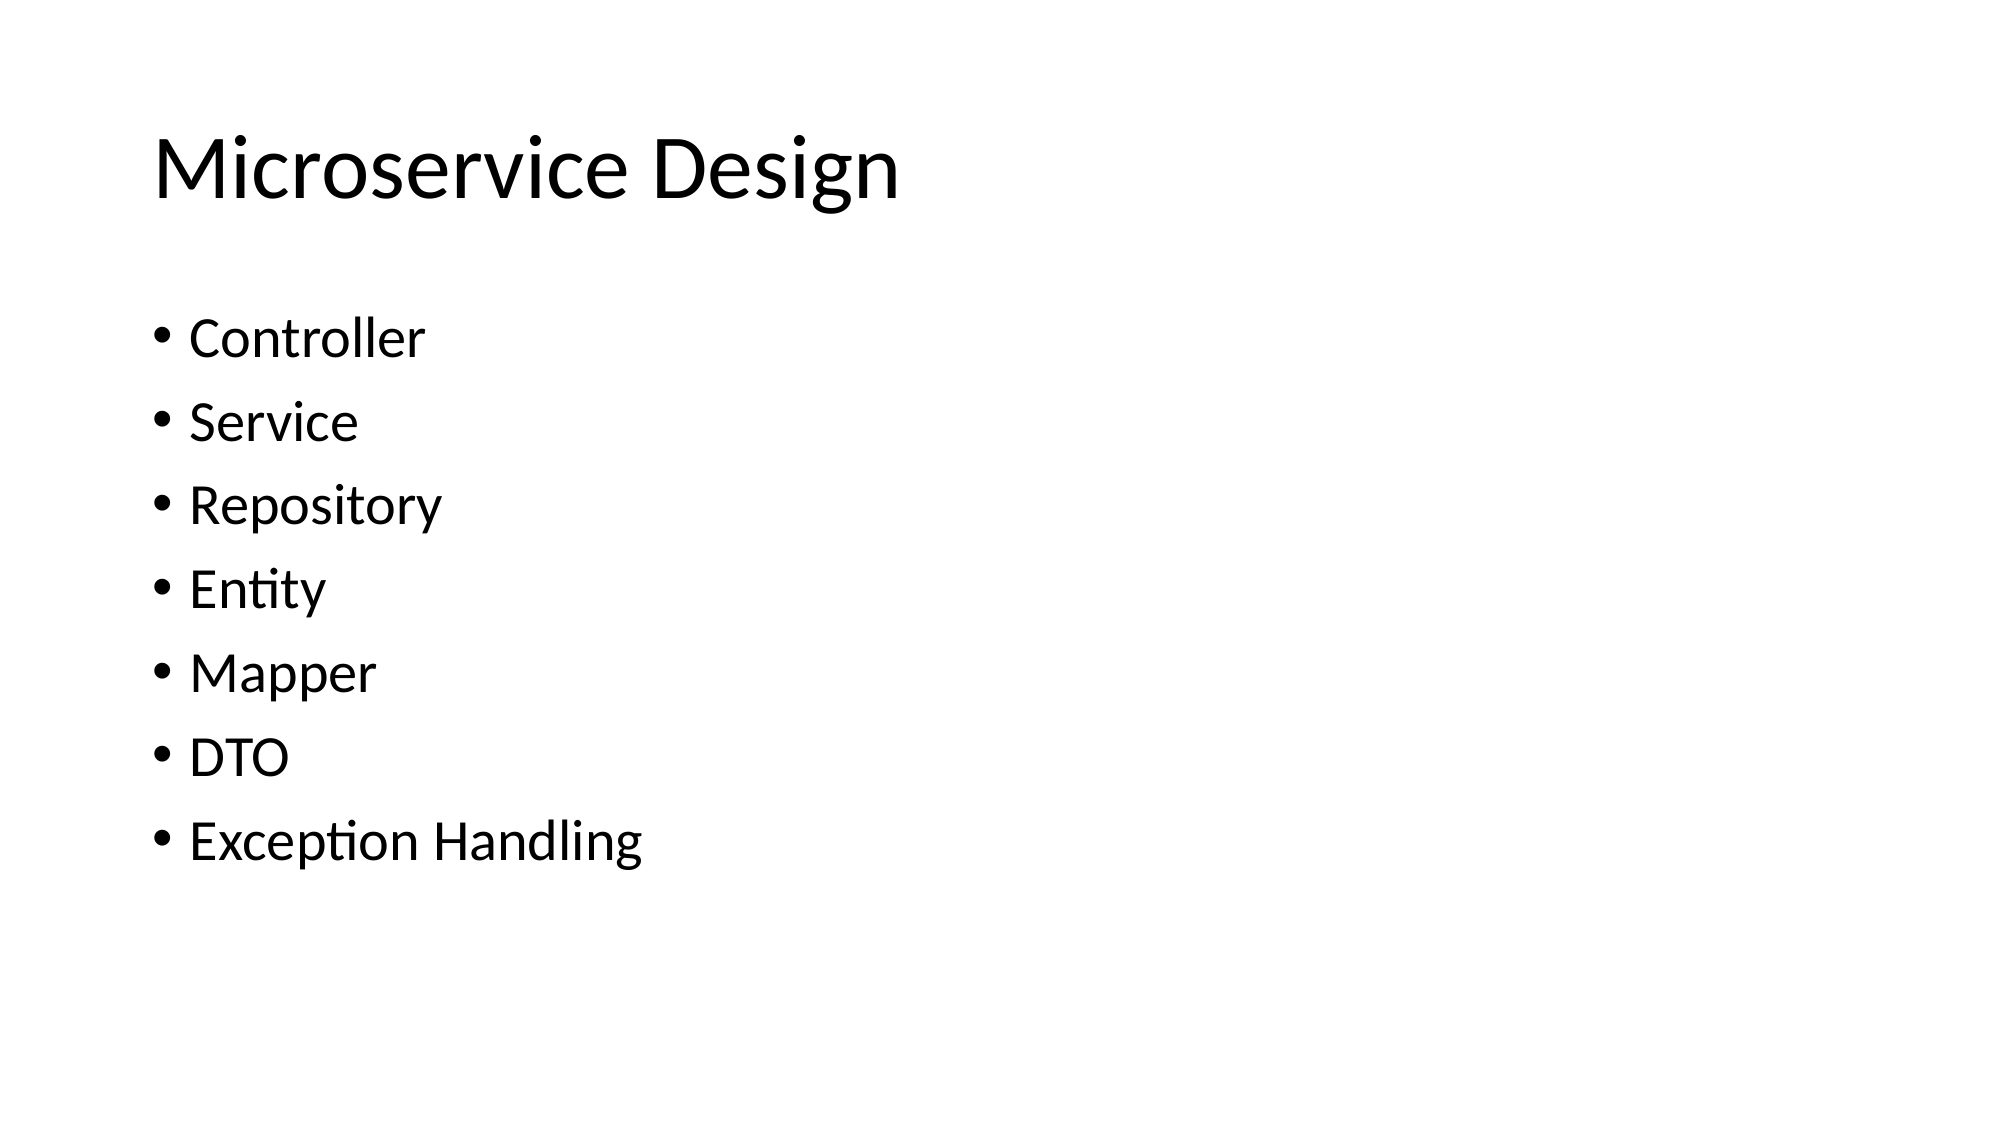

# Microservice Design
Controller
Service
Repository
Entity
Mapper
DTO
Exception Handling